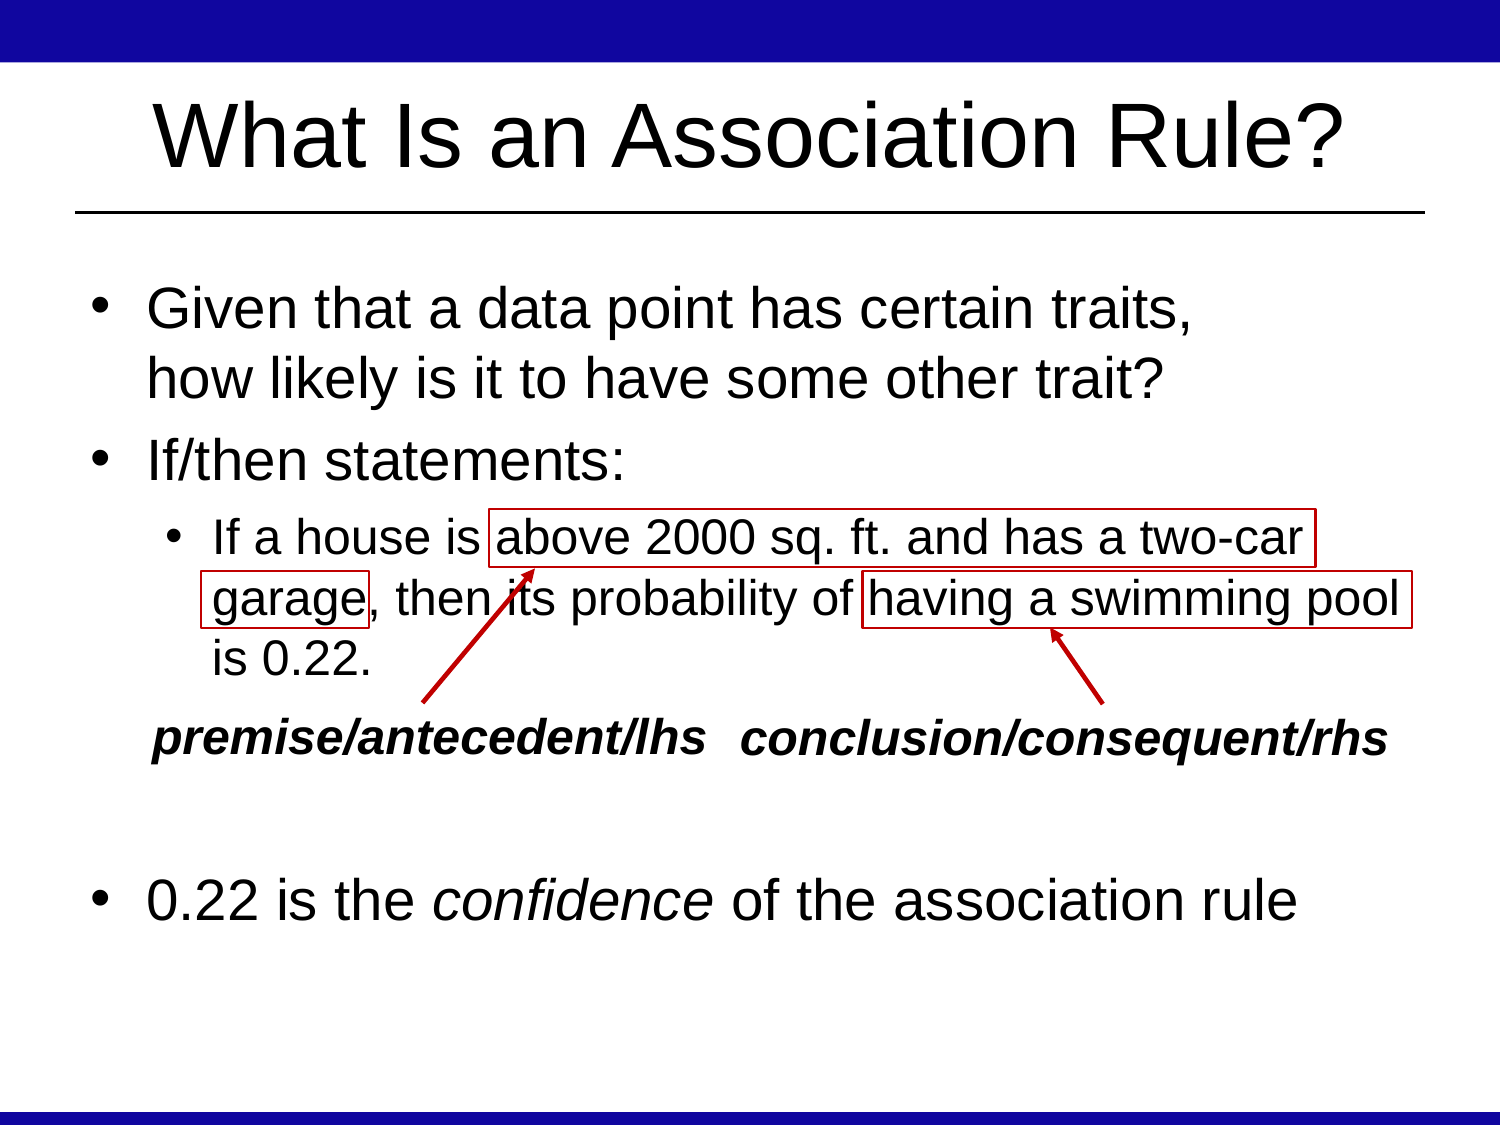

# What Is an Association Rule?
Given that a data point has certain traits,
how likely is it to have some other trait?
If/then statements:
If a house is above 2000 sq. ft. and has a two-car garage, then its probability of having a swimming pool is 0.22.

0.22 is the confidence of the association rule

premise/antecedent/lhs
conclusion/consequent/rhs